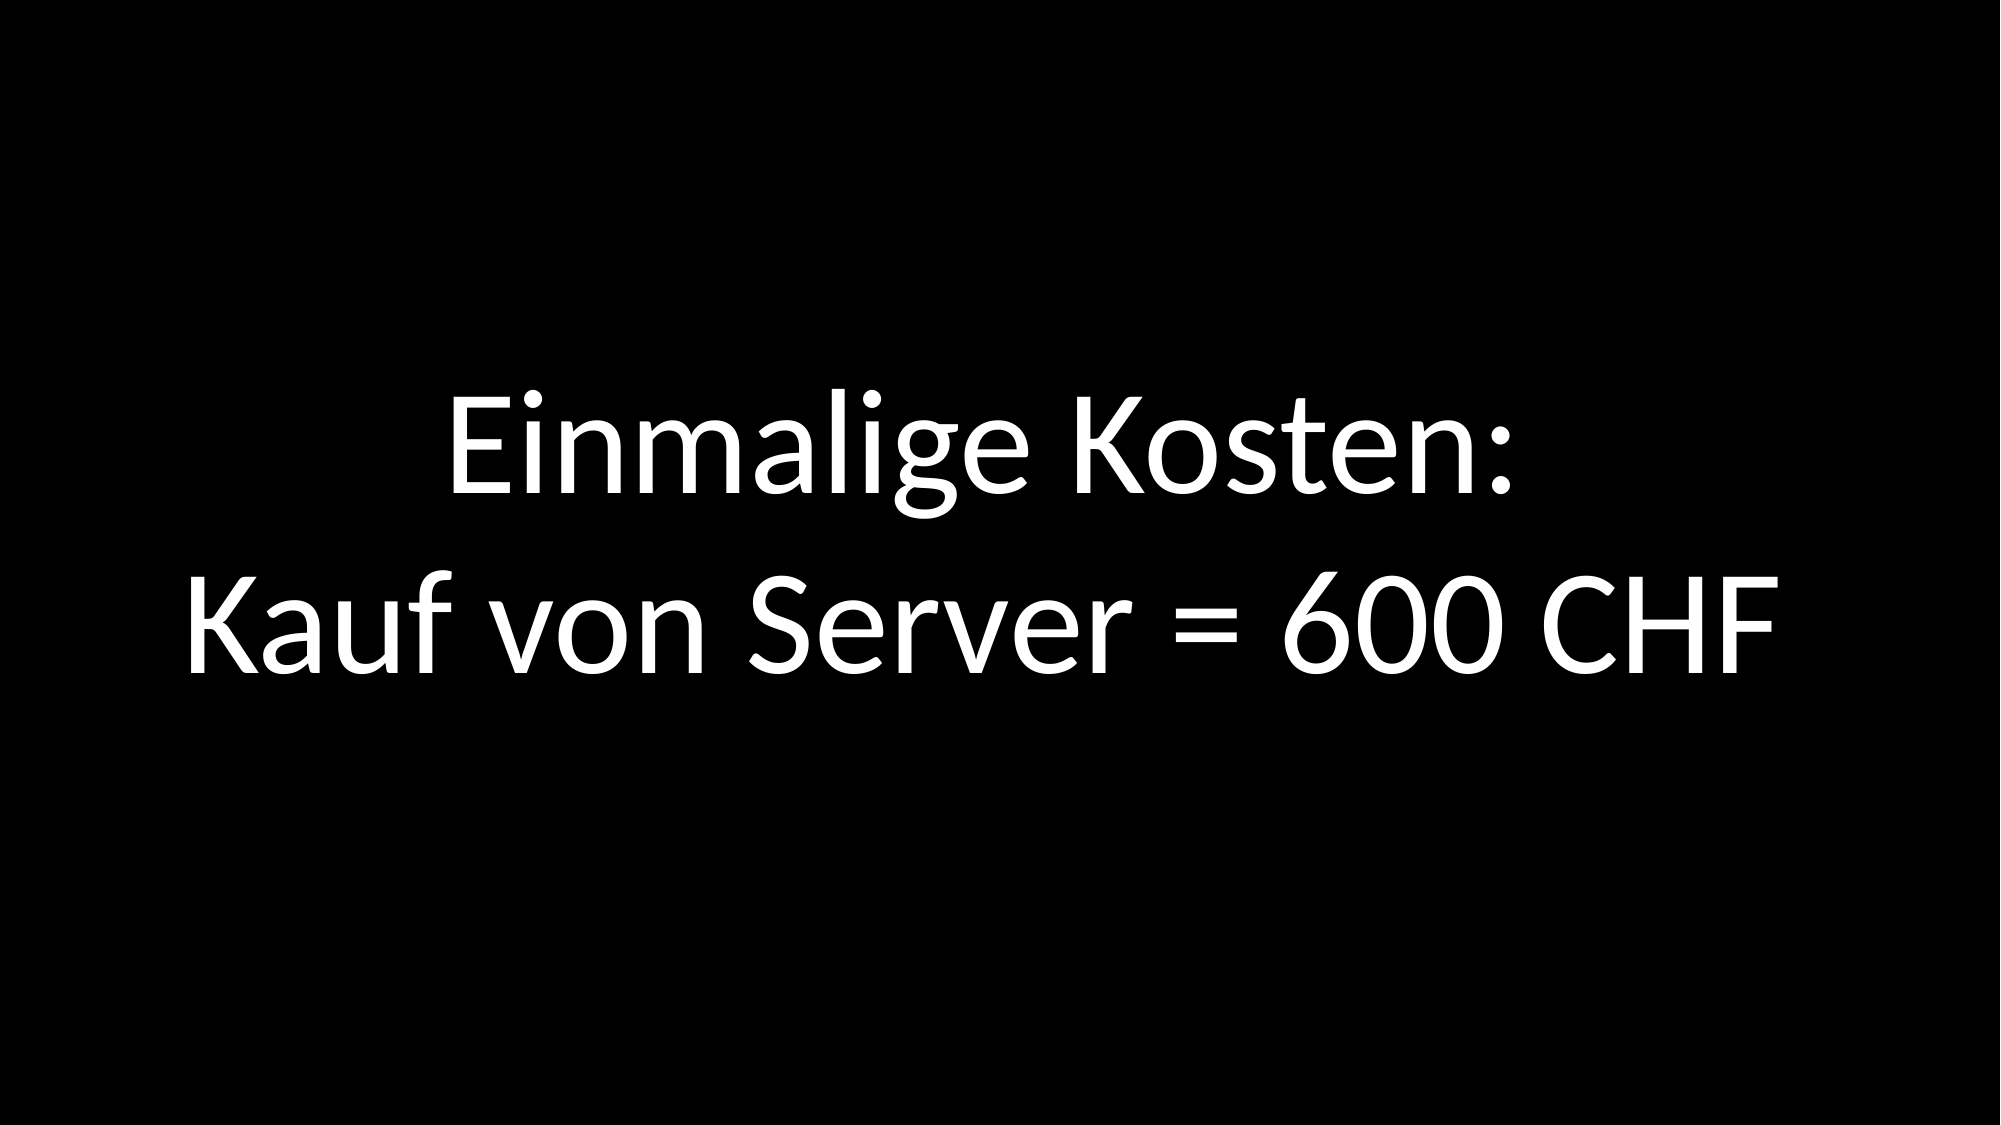

#
Einmalige Kosten:
Kauf von Server = 600 CHF